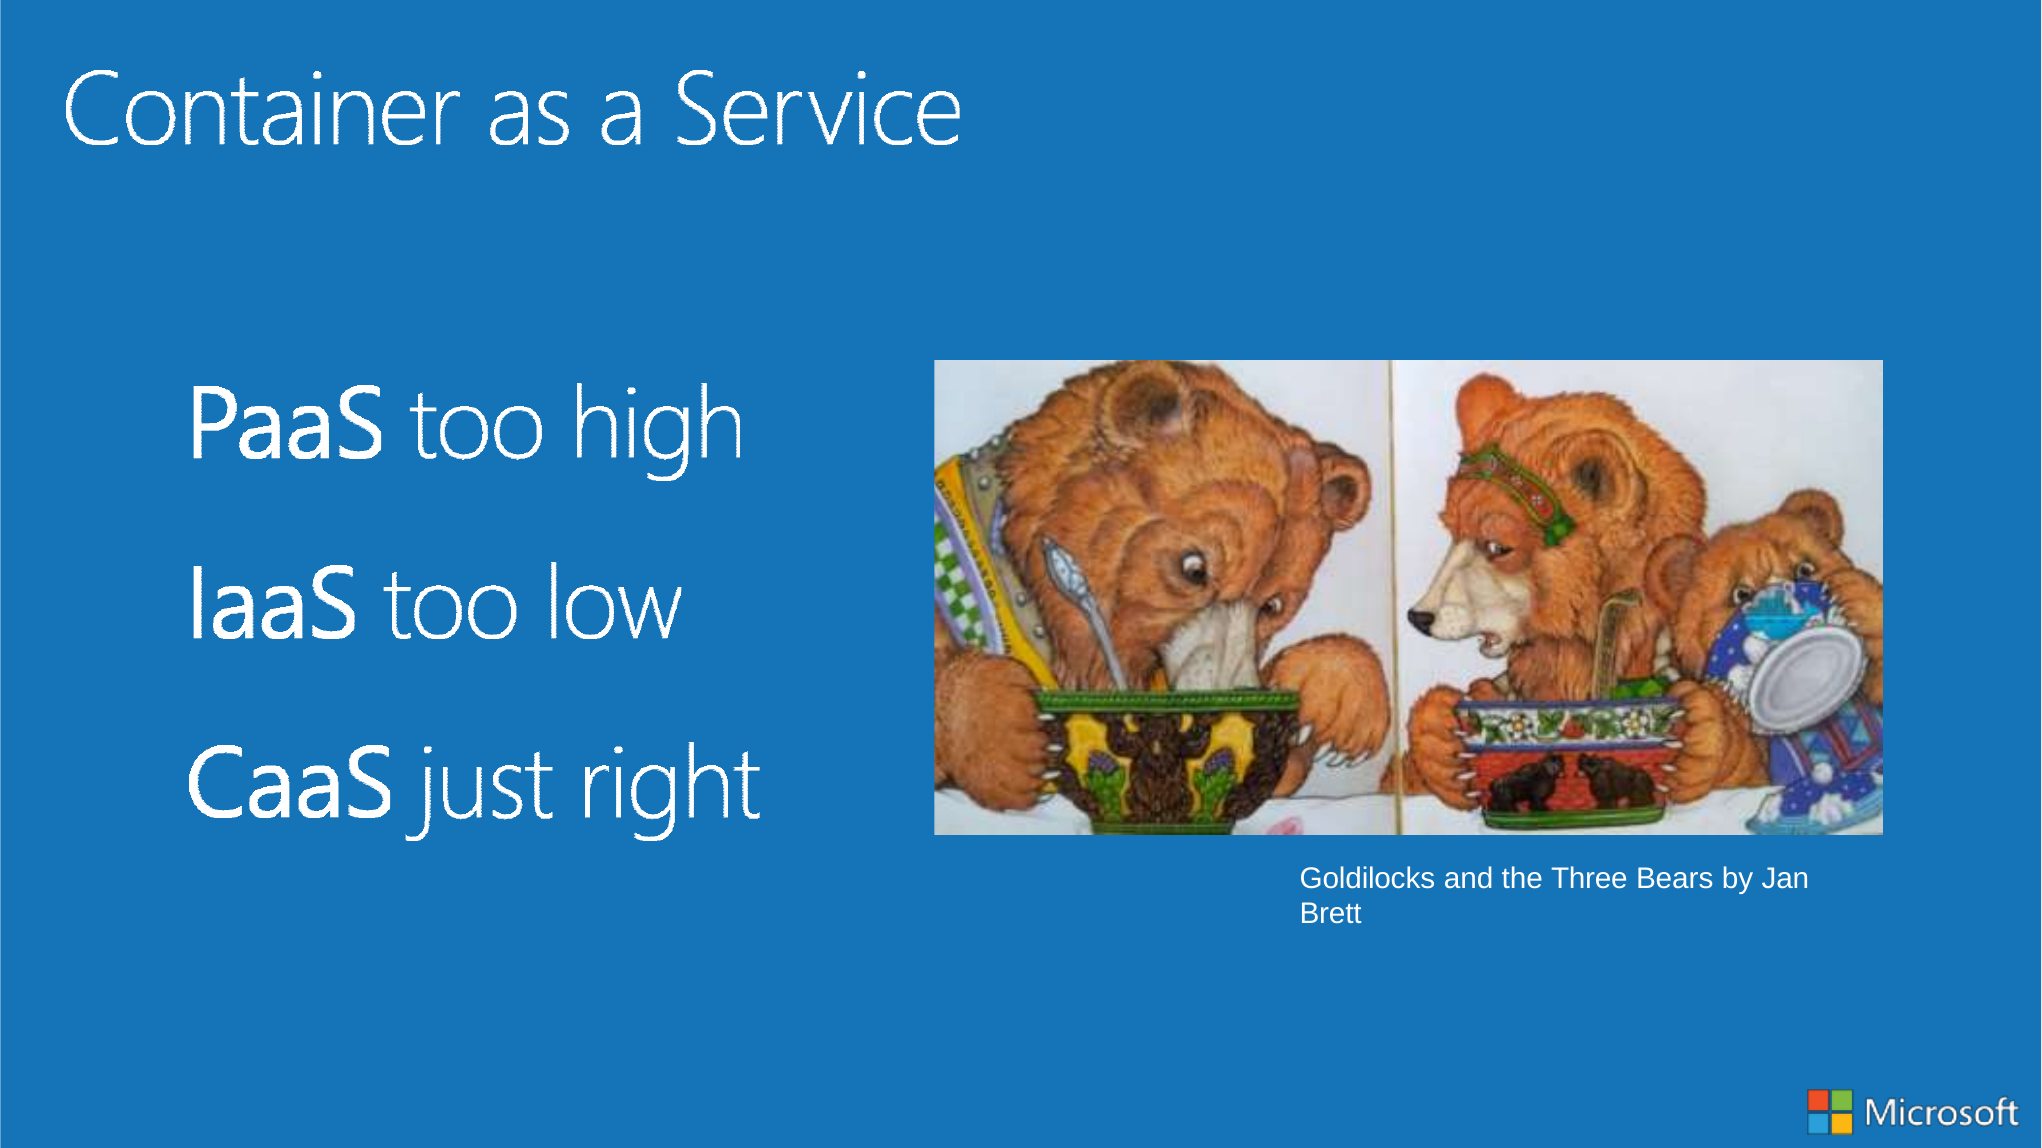

Goldilocks and the Three Bears by Jan Brett